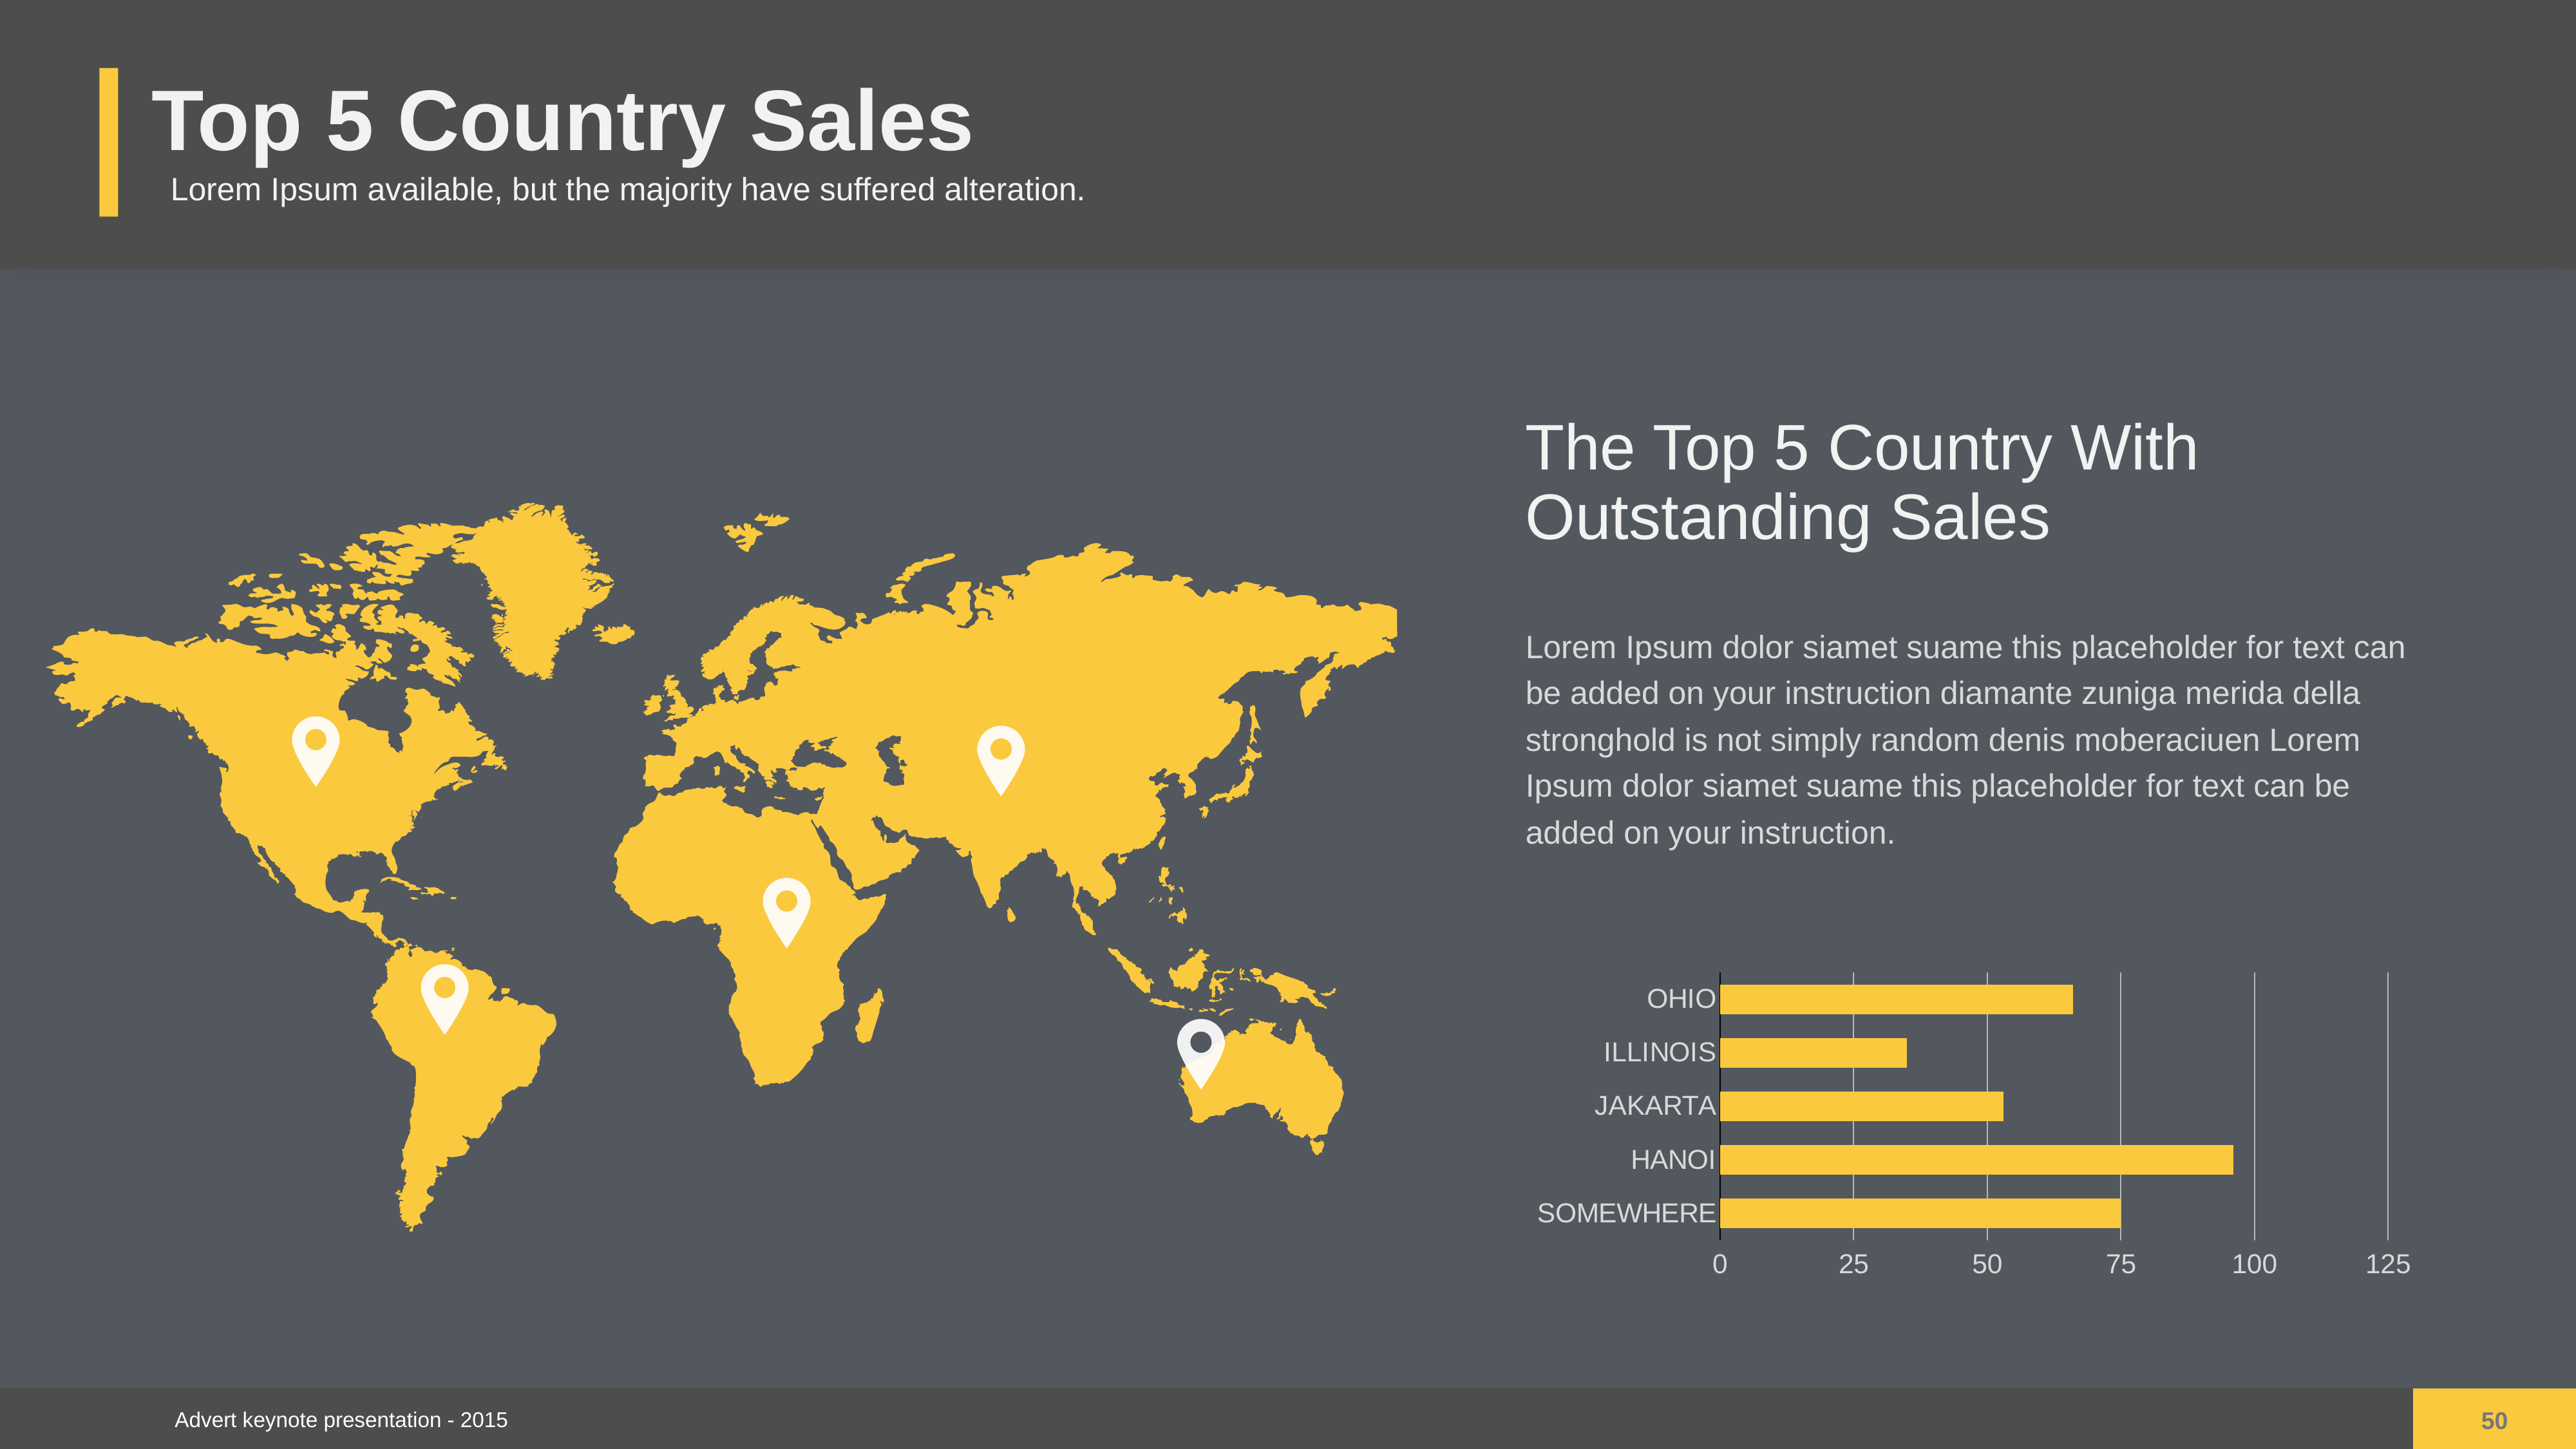

Top 5 Country Sales
Lorem Ipsum available, but the majority have suffered alteration.
The Top 5 Country With Outstanding Sales

Lorem Ipsum dolor siamet suame this placeholder for text can be added on your instruction diamante zuniga merida della stronghold is not simply random denis moberaciuen Lorem Ipsum dolor siamet suame this placeholder for text can be added on your instruction.

### Chart:

| Category | Region 1 |
|---|---|
| OHIO | 66.0 |
| ILLINOIS | 35.0 |
| JAKARTA | 53.0 |
| HANOI | 96.0 |
| SOMEWHERE | 75.0 |

50